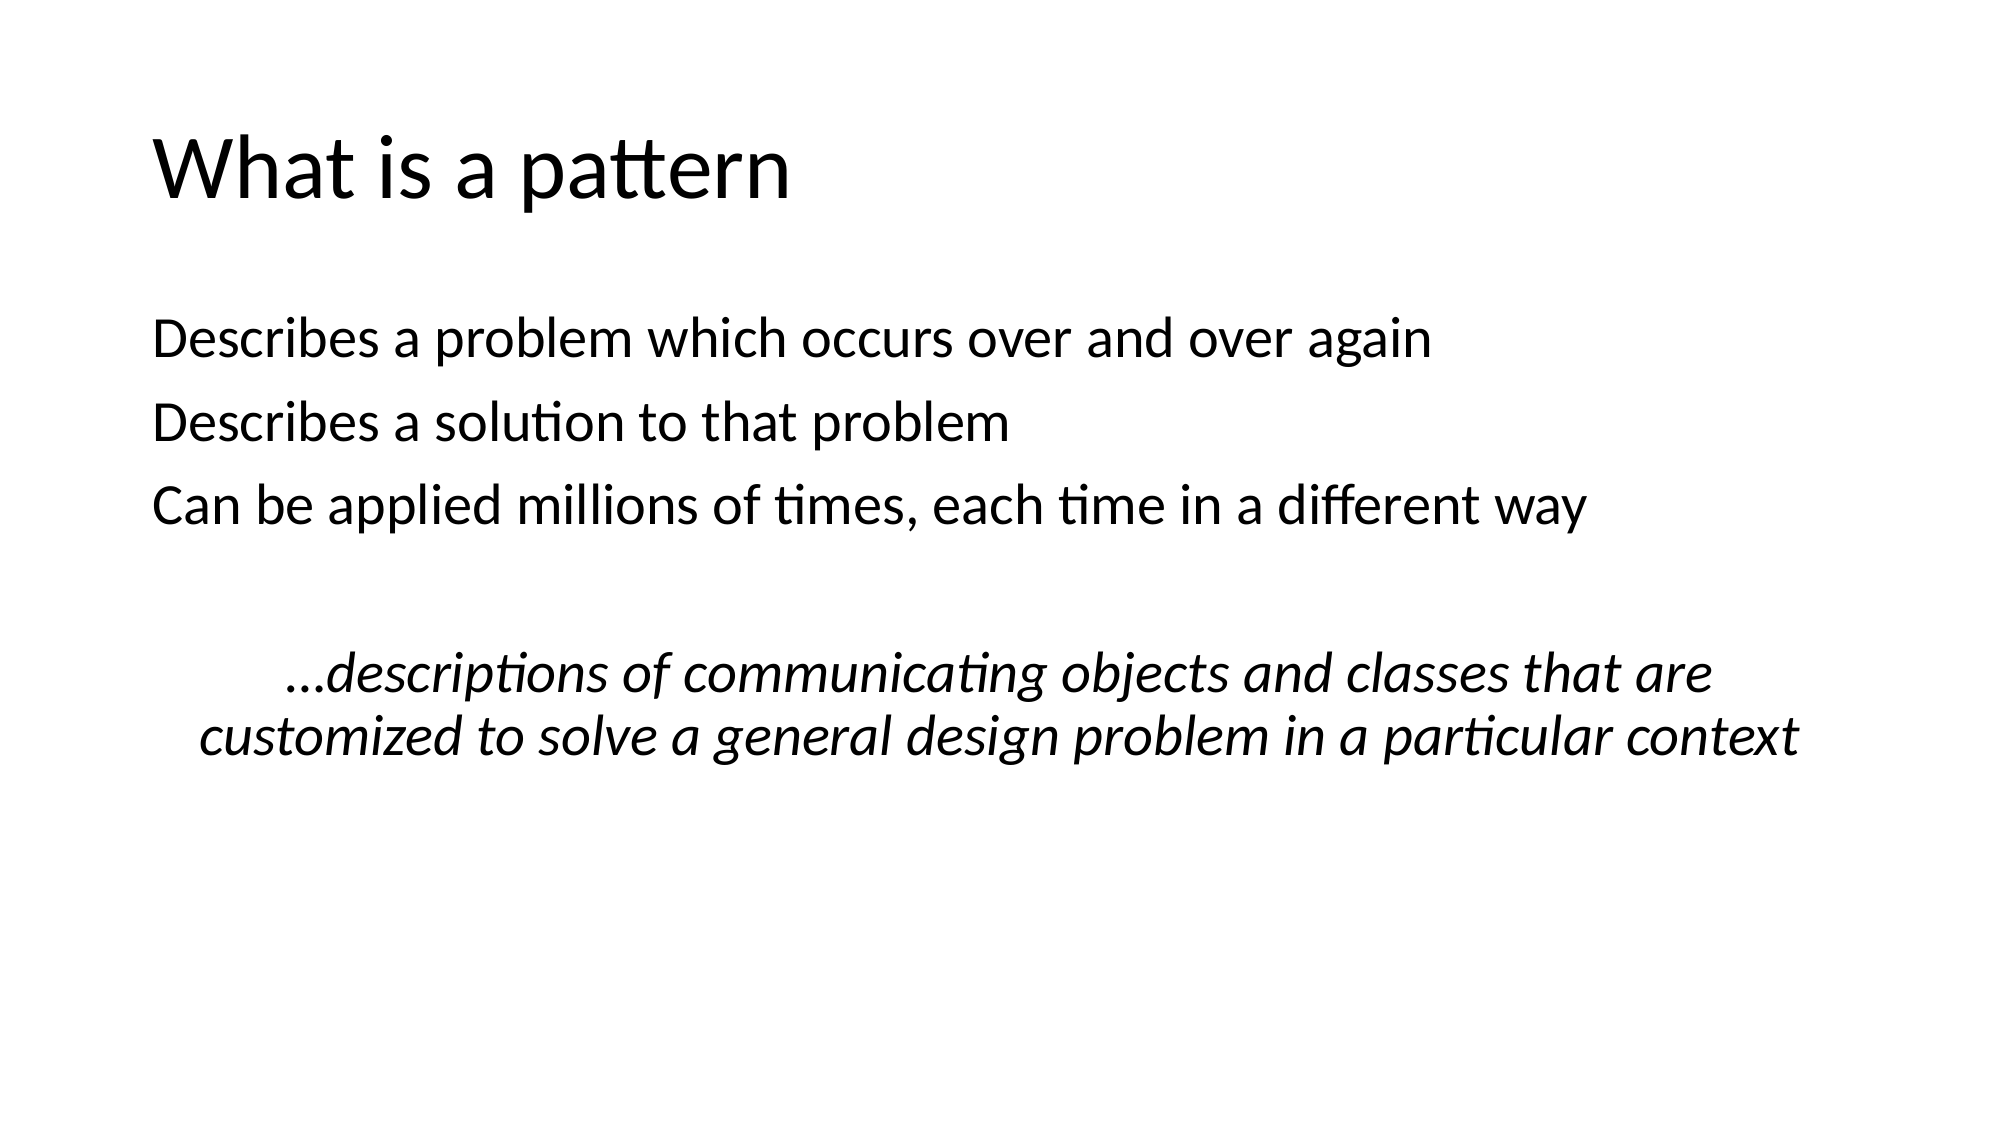

# What is a pattern
Describes a problem which occurs over and over again
Describes a solution to that problem
Can be applied millions of times, each time in a different way

…descriptions of communicating objects and classes that are customized to solve a general design problem in a particular context